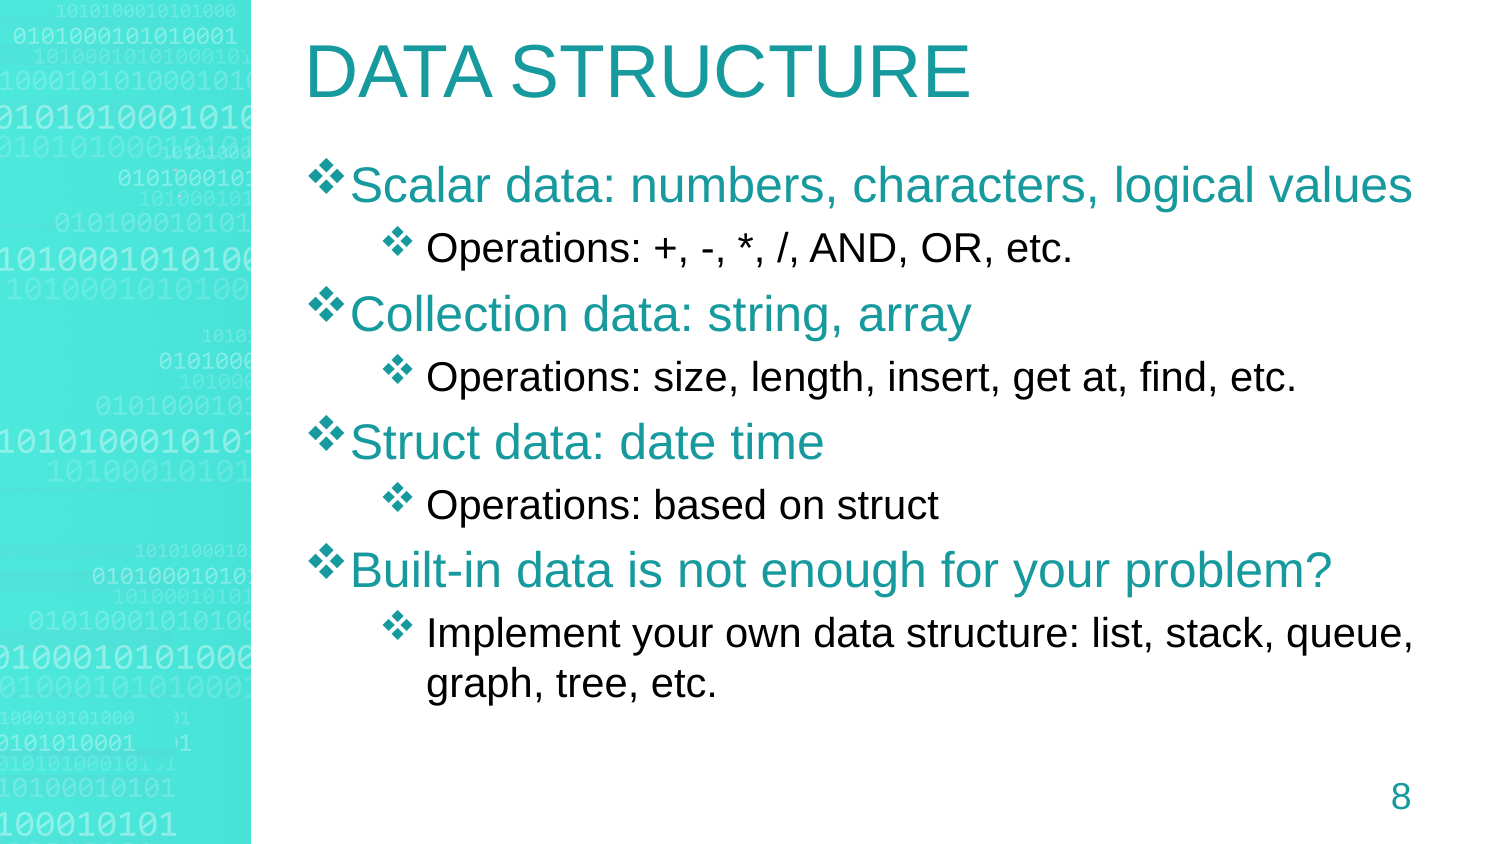

DATA STRUCTURE
Scalar data: numbers, characters, logical values
Operations: +, -, *, /, AND, OR, etc.
Collection data: string, array
Operations: size, length, insert, get at, find, etc.
Struct data: date time
Operations: based on struct
Built-in data is not enough for your problem?
Implement your own data structure: list, stack, queue, graph, tree, etc.